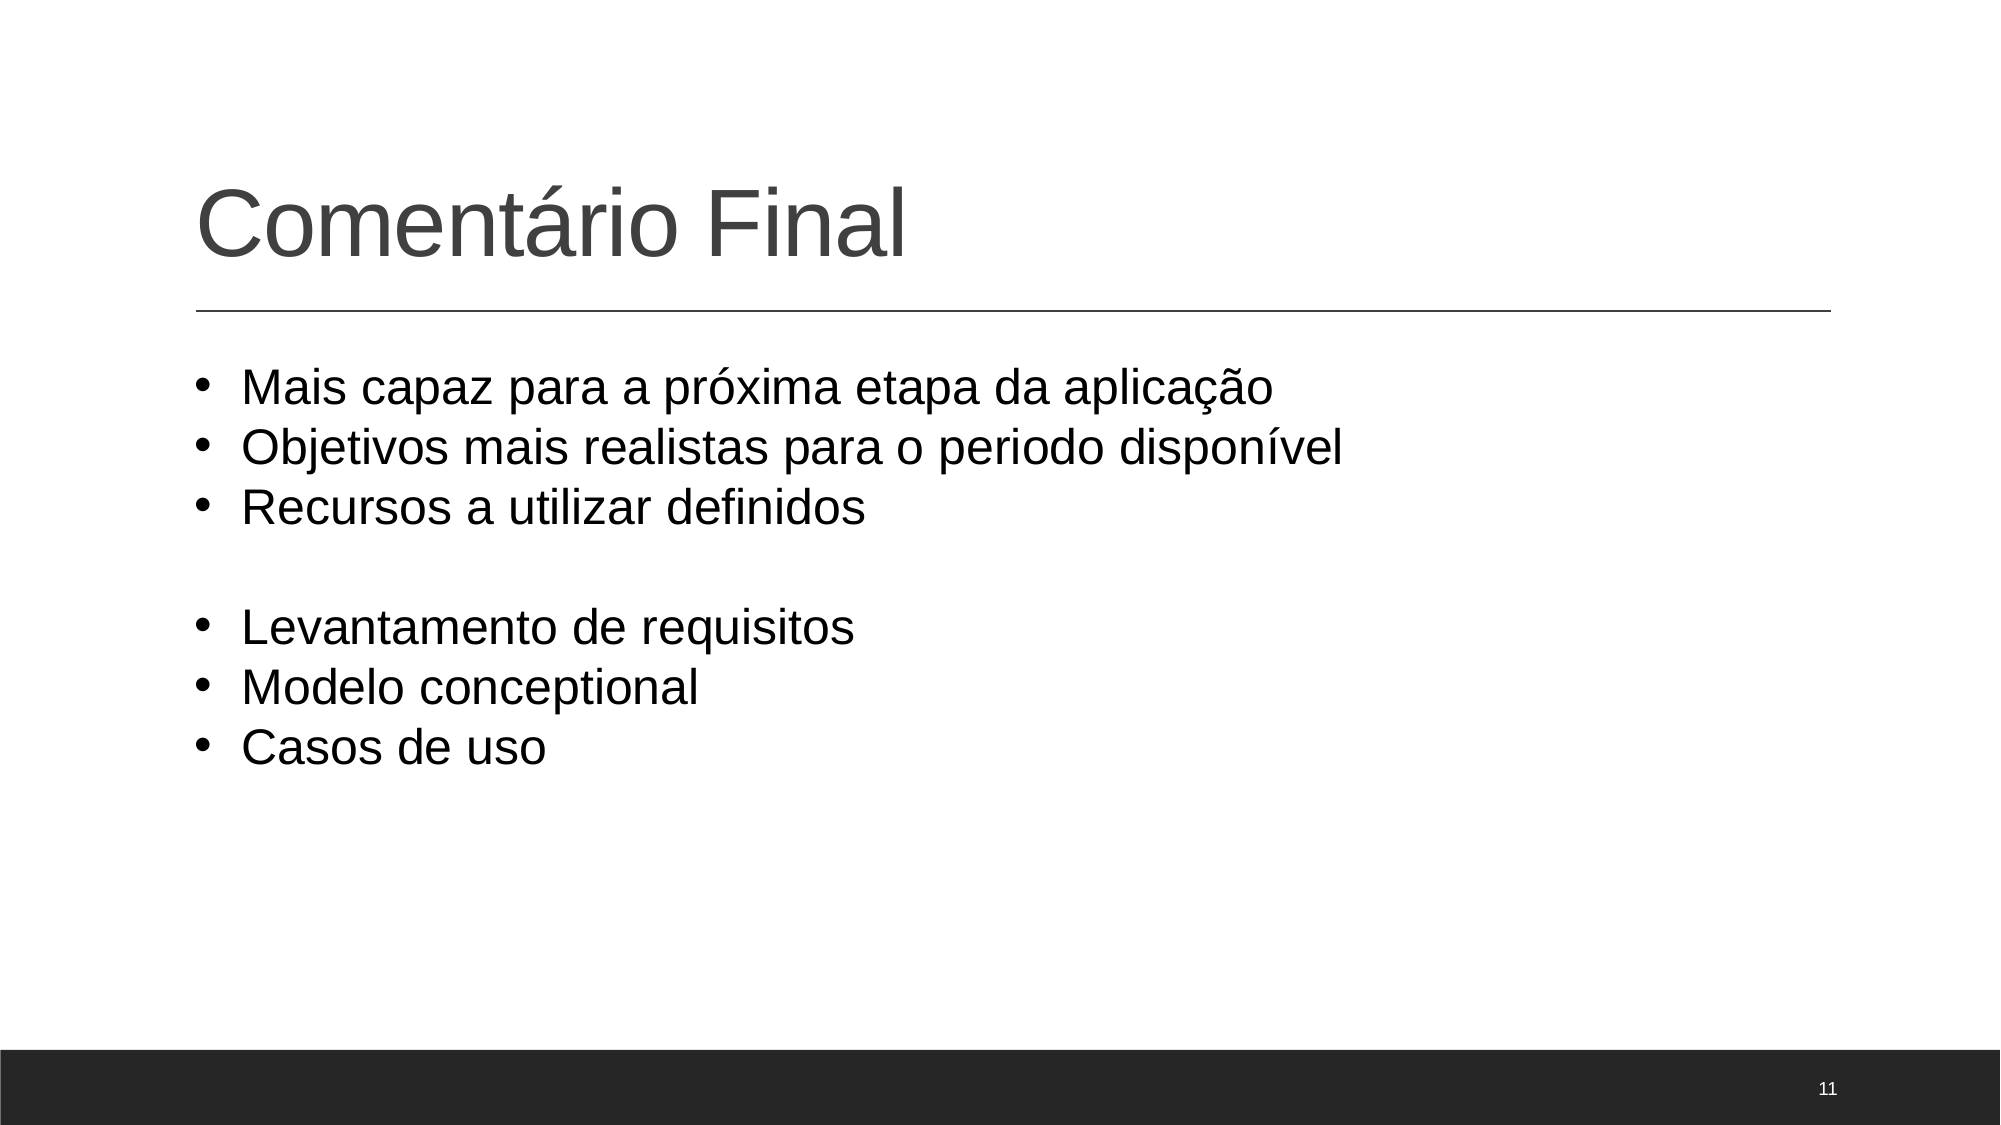

# Comentário Final
Mais capaz para a próxima etapa da aplicação
Objetivos mais realistas para o periodo disponível
Recursos a utilizar definidos

Levantamento de requisitos
Modelo conceptional
Casos de uso
11